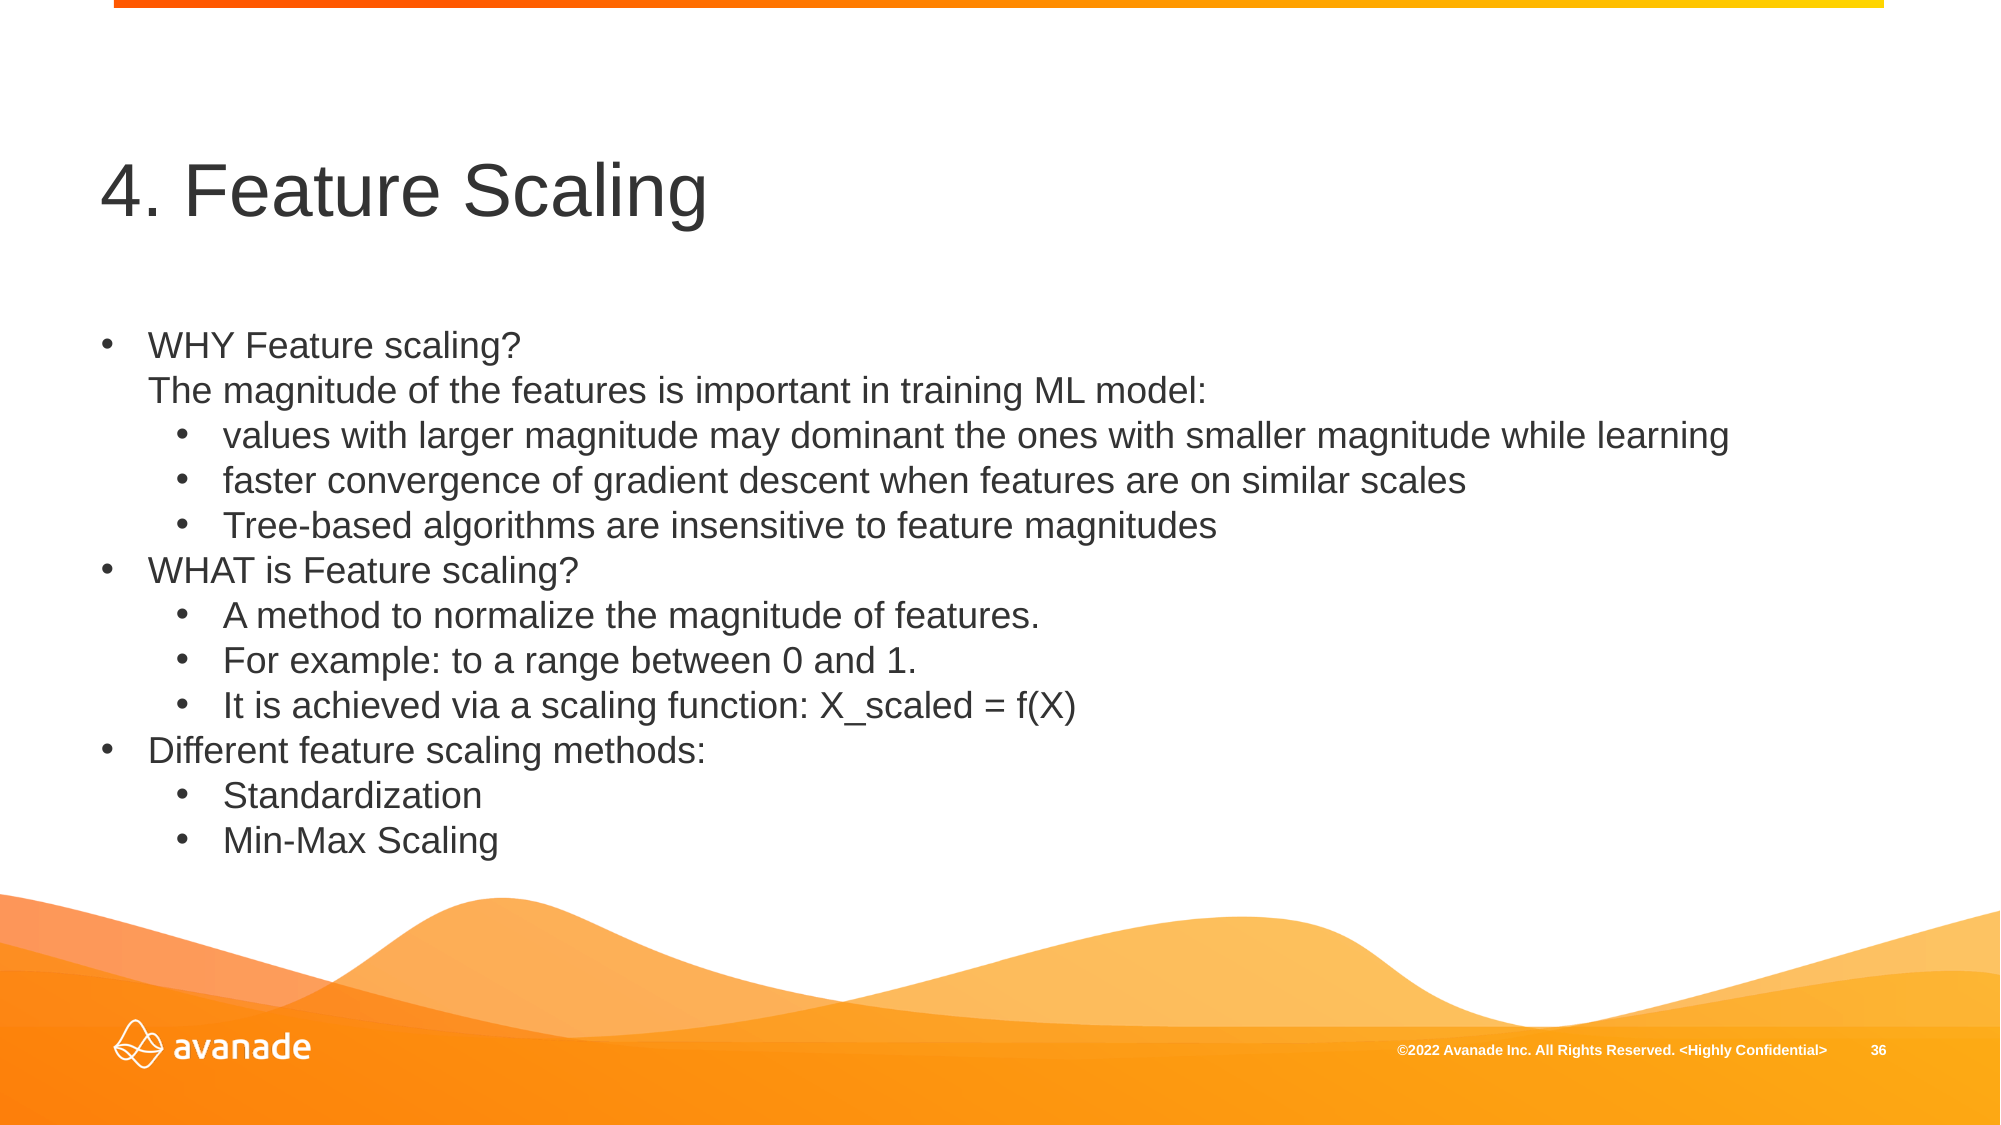

4. Feature Scaling

WHY Feature scaling?
The magnitude of the features is important in training ML model:
values with larger magnitude may dominant the ones with smaller magnitude while learning
faster convergence of gradient descent when features are on similar scales
Tree-based algorithms are insensitive to feature magnitudes
WHAT is Feature scaling?
A method to normalize the magnitude of features.
For example: to a range between 0 and 1.
It is achieved via a scaling function: X_scaled = f(X)
Different feature scaling methods:
Standardization
Min-Max Scaling